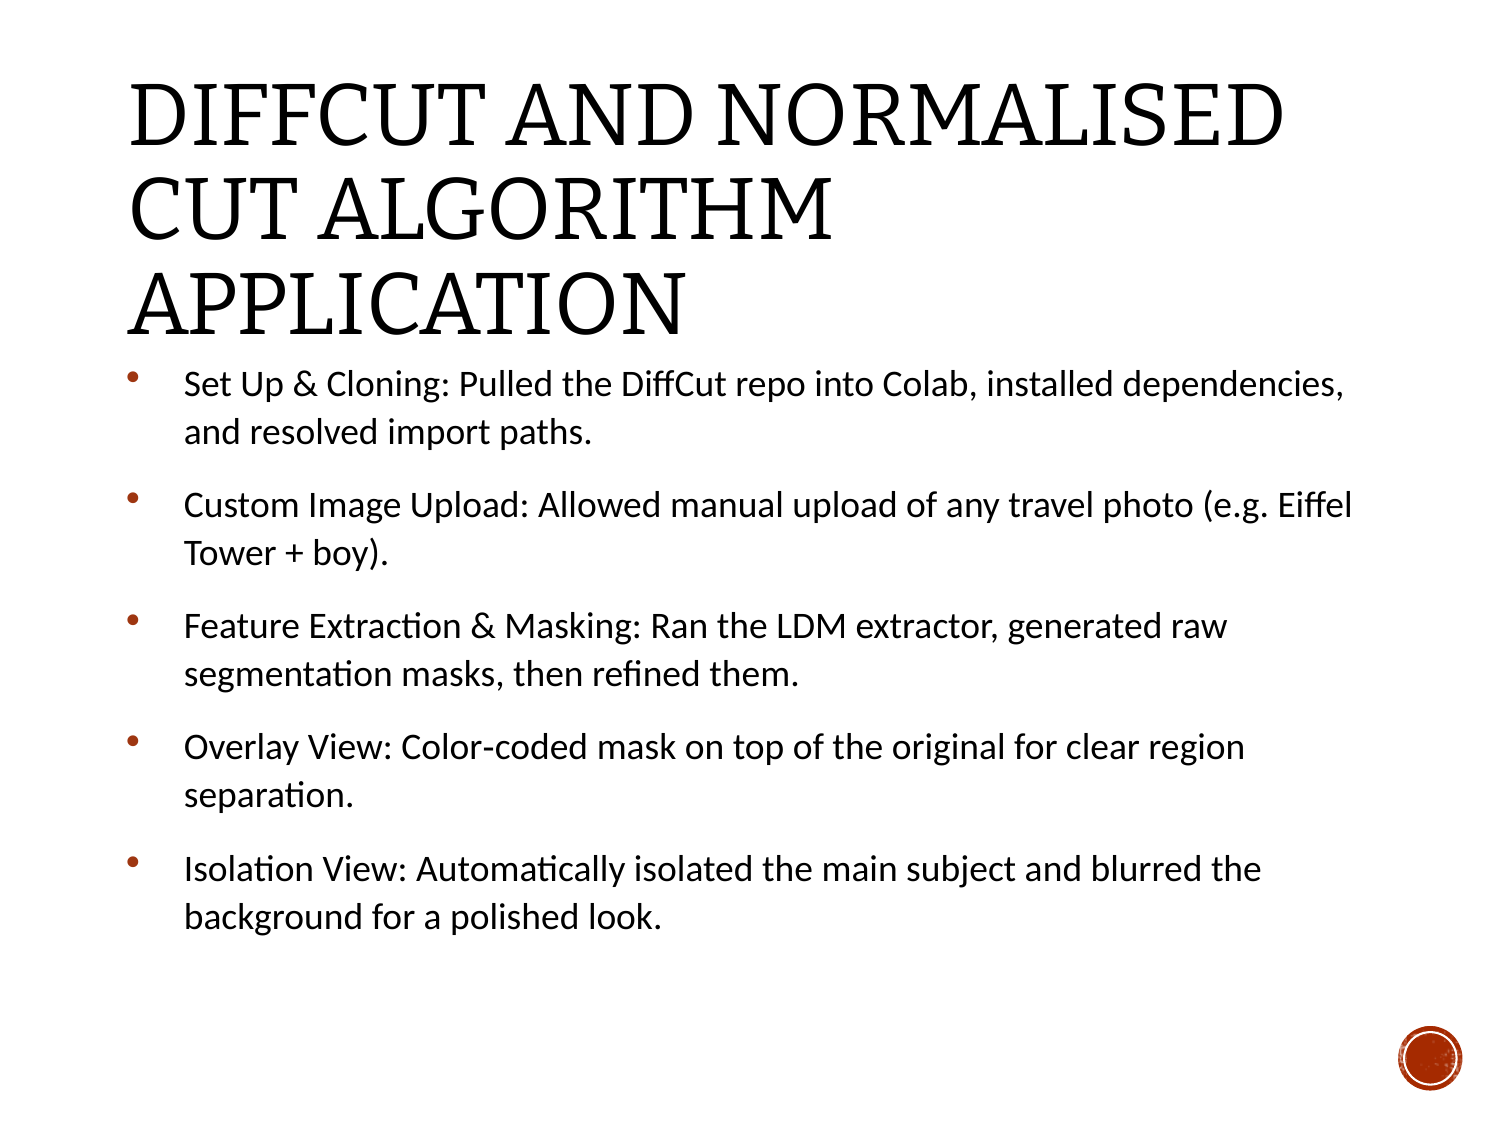

# DiffCut and Normalised cut algorithm application
Set Up & Cloning: Pulled the DiffCut repo into Colab, installed dependencies, and resolved import paths.
Custom Image Upload: Allowed manual upload of any travel photo (e.g. Eiffel Tower + boy).
Feature Extraction & Masking: Ran the LDM extractor, generated raw segmentation masks, then refined them.
Overlay View: Color‐coded mask on top of the original for clear region separation.
Isolation View: Automatically isolated the main subject and blurred the background for a polished look.